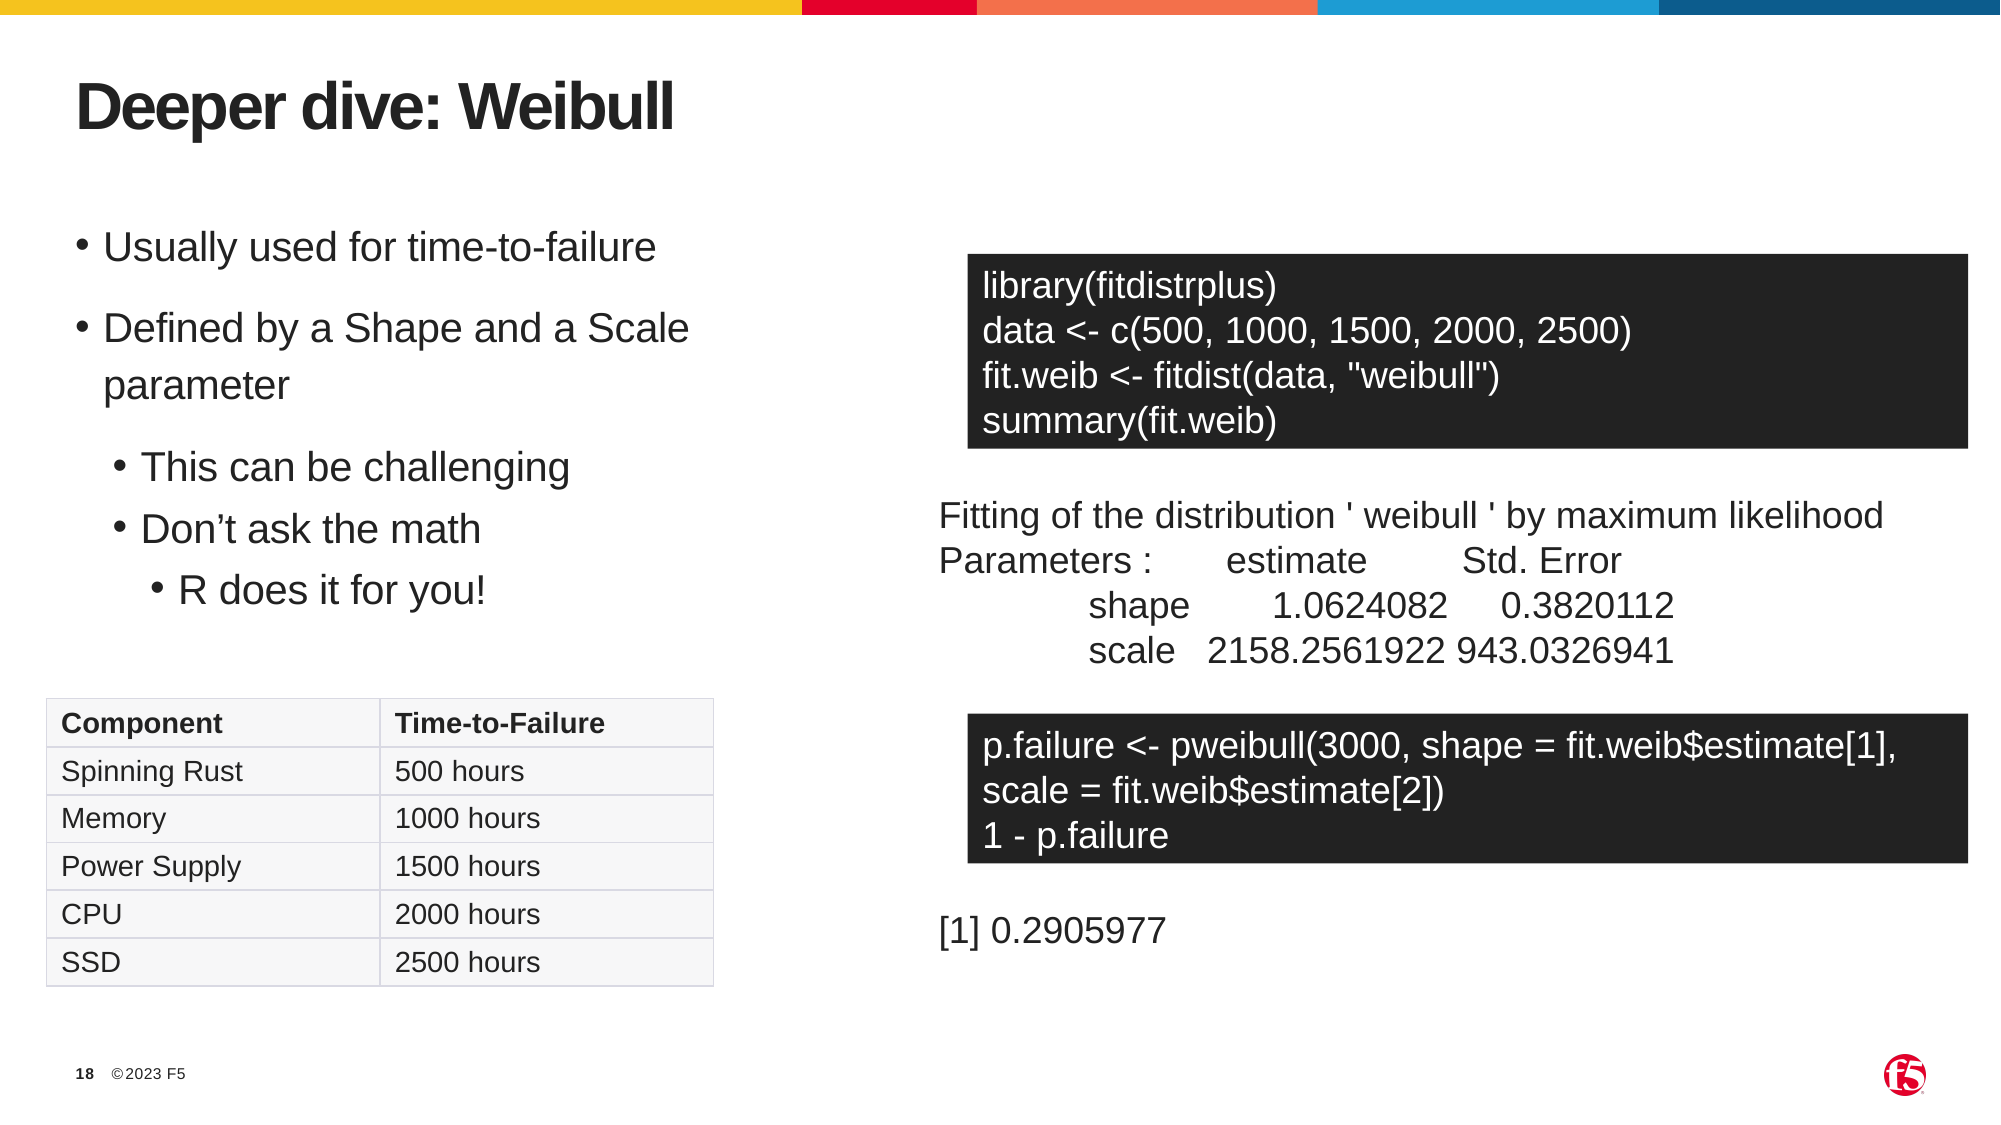

# Deeper dive: Weibull
Usually used for time-to-failure
Defined by a Shape and a Scale parameter
This can be challenging
Don’t ask the math
R does it for you!
library(fitdistrplus)
data <- c(500, 1000, 1500, 2000, 2500)
fit.weib <- fitdist(data, "weibull")
summary(fit.weib)
Fitting of the distribution ' weibull ' by maximum likelihood
Parameters :       estimate         Std. Error
	shape        1.0624082     0.3820112
	scale   2158.2561922 943.0326941
| Component | Time-to-Failure |
| --- | --- |
| Spinning Rust | 500 hours |
| Memory | 1000 hours |
| Power Supply | 1500 hours |
| CPU | 2000 hours |
| SSD | 2500 hours |
p.failure <- pweibull(3000, shape = fit.weib$estimate[1], scale = fit.weib$estimate[2])
1 - p.failure
[1] 0.2905977